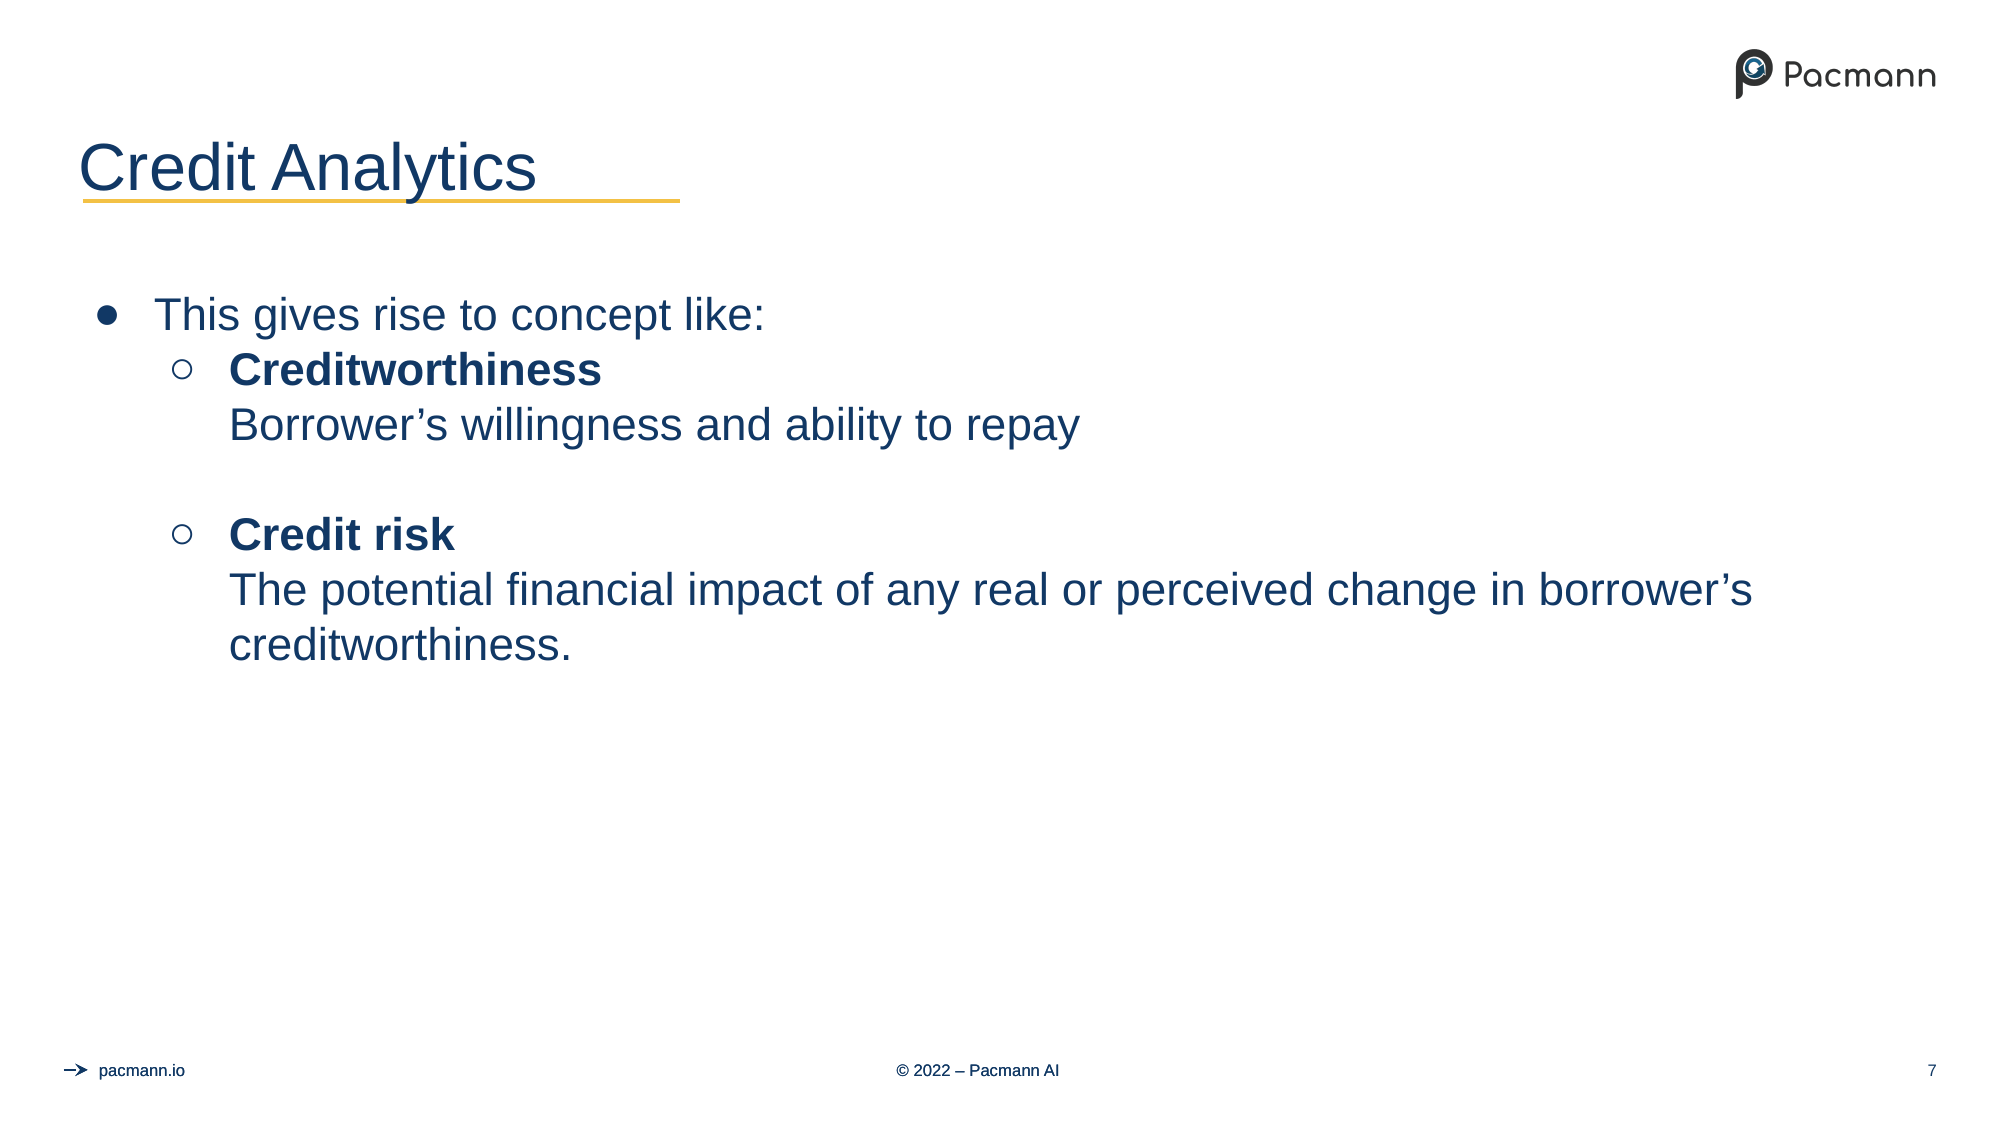

# Credit Analytics
This gives rise to concept like:
Creditworthiness
Borrower’s willingness and ability to repay

Credit risk
The potential financial impact of any real or perceived change in borrower’s creditworthiness.